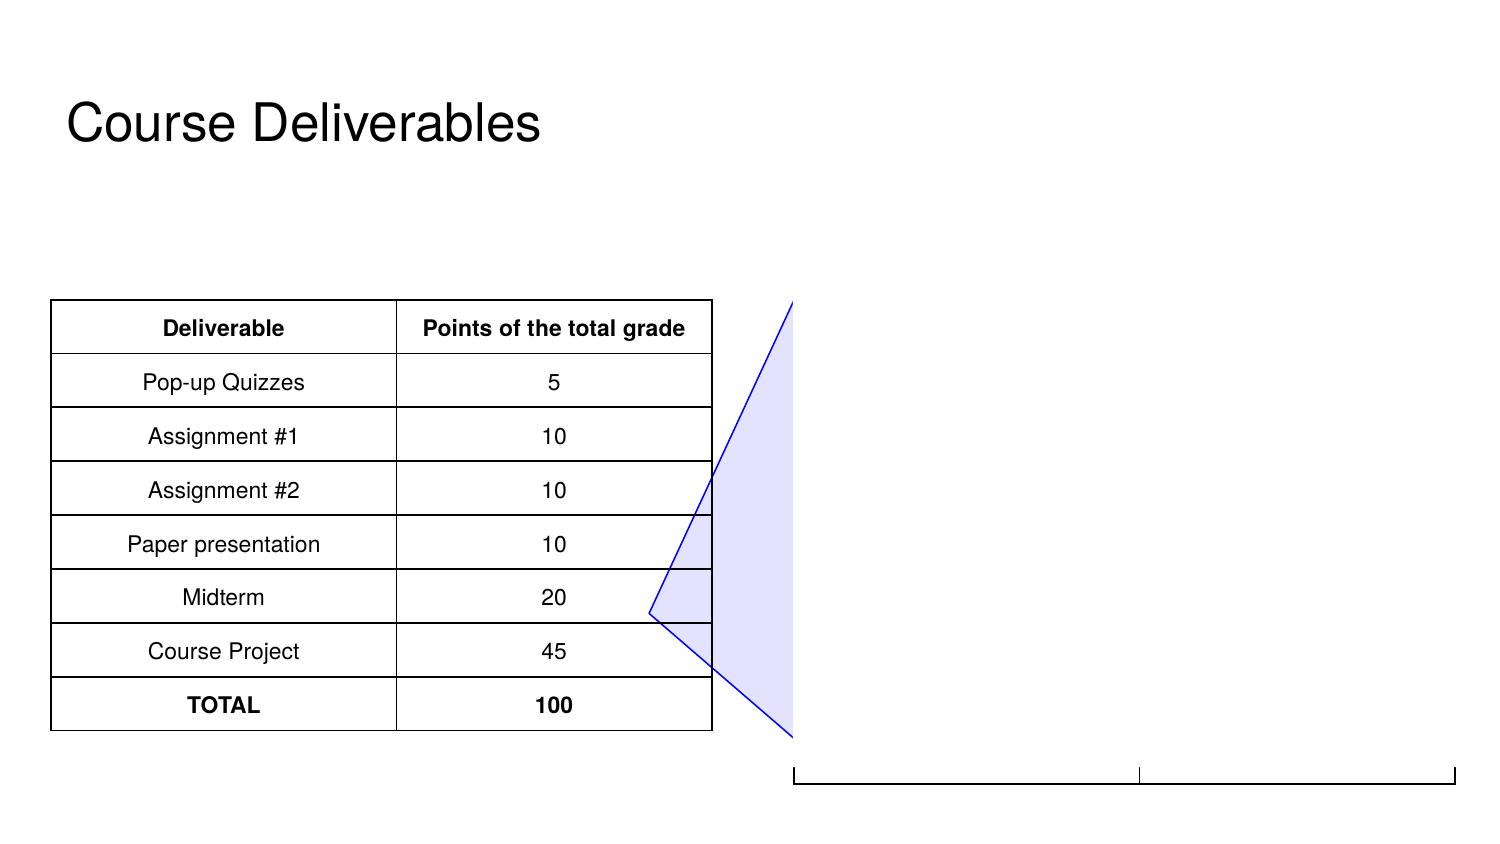

# Course Deliverables

| Deliverable | Points of the total grade |
| --- | --- |
| Pop-up Quizzes | 5 |
| Assignment #1 | 10 |
| Assignment #2 | 10 |
| Paper presentation | 10 |
| Midterm | 20 |
| Course Project | 45 |
| TOTAL | 100 |
| Project Deliverable | Points of the project grade |
| --- | --- |
| Project Proposal & Teaming | 2 |
| Project Pitch | 1 |
| Project survey | 5 |
| 2 meetings with TA | 2 |
| Project Mid-report | 12 |
| Final Presentation | 8 |
| Final Report | 15 |
| TOTAL | 45 |